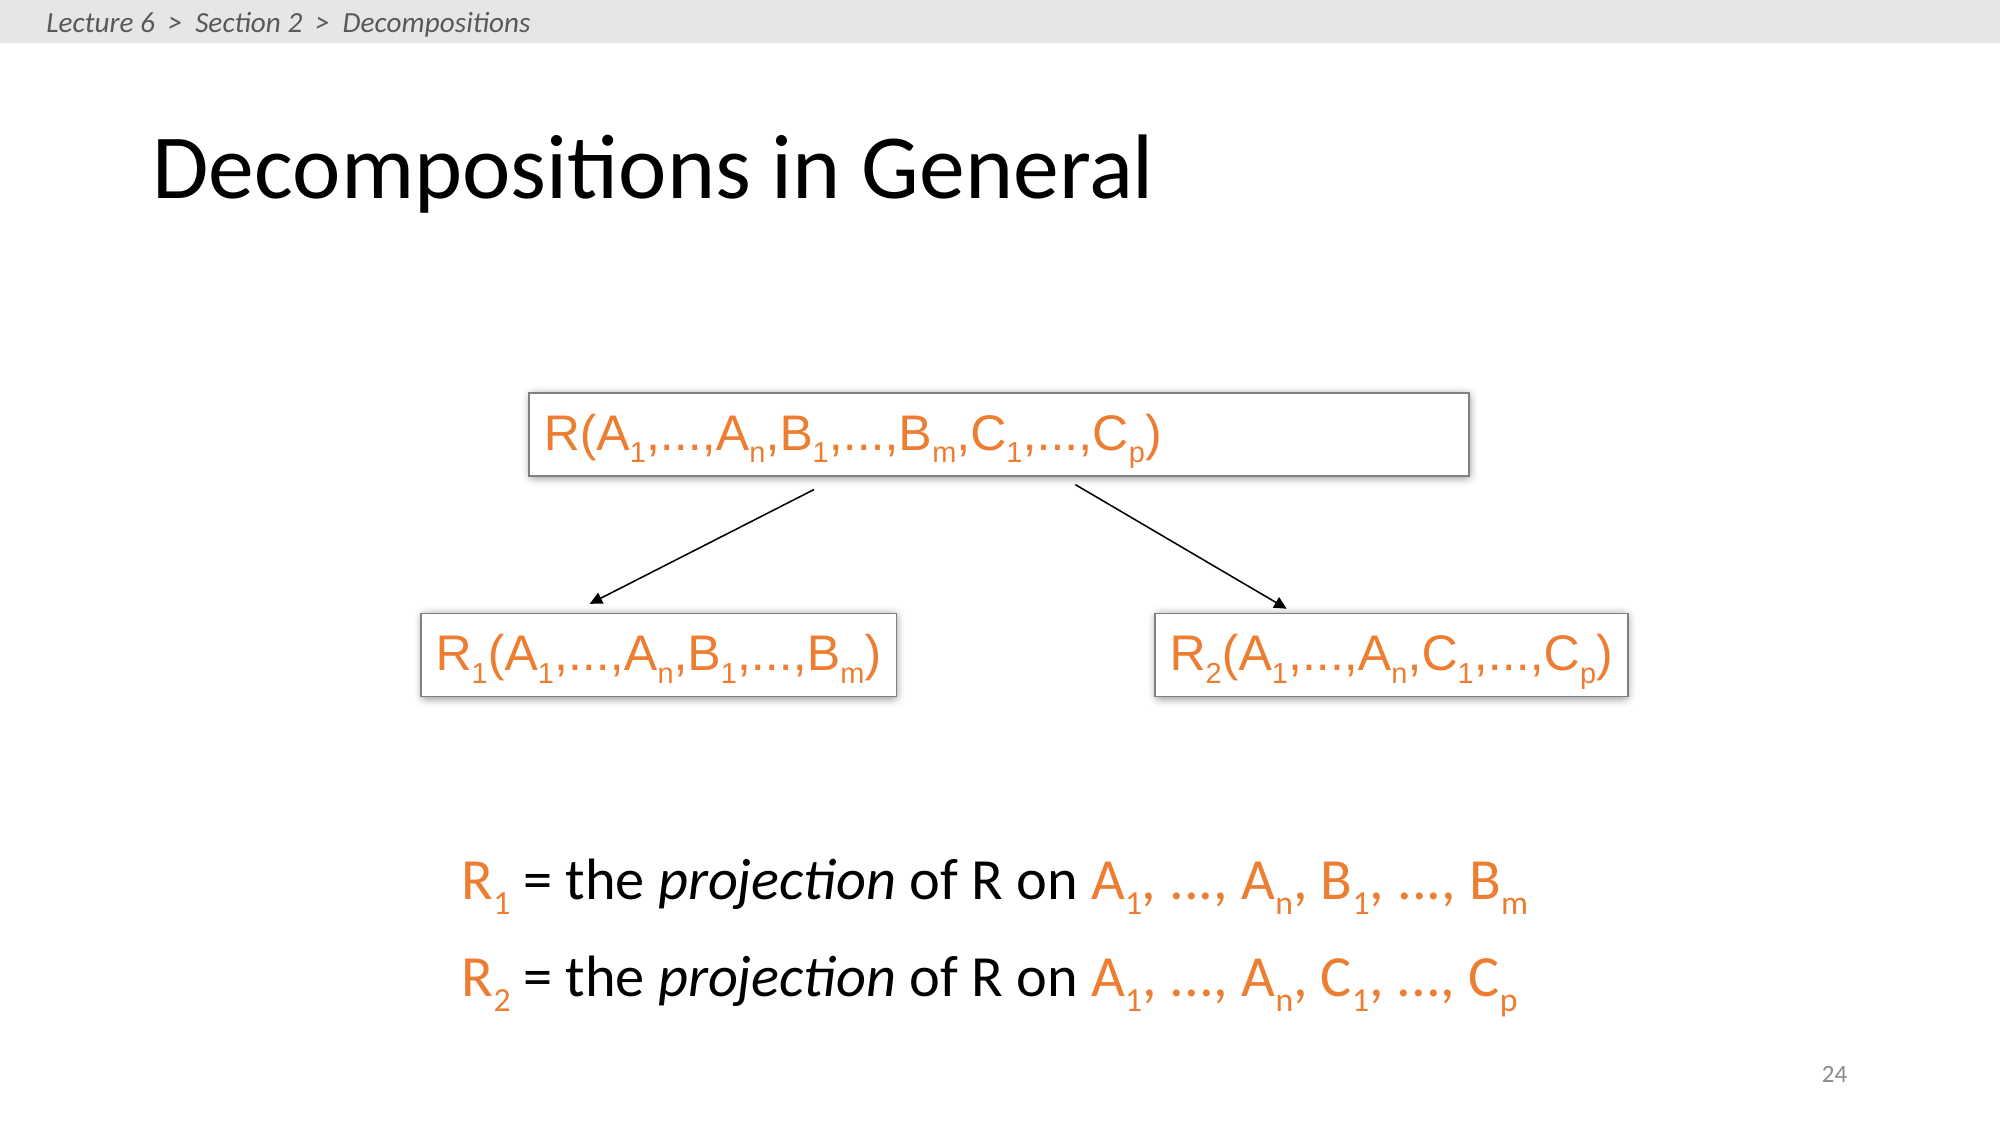

Lecture 6  >  Section 2  >  Decompositions
# Decompositions in General
R(A1,...,An,B1,...,Bm,C1,...,Cp)

R1(A1,...,An,B1,...,Bm)
R2(A1,...,An,C1,...,Cp)
R1 = the projection of R on A1, ..., An, B1, ..., Bm
R2 = the projection of R on A1, ..., An, C1, ..., Cp
24